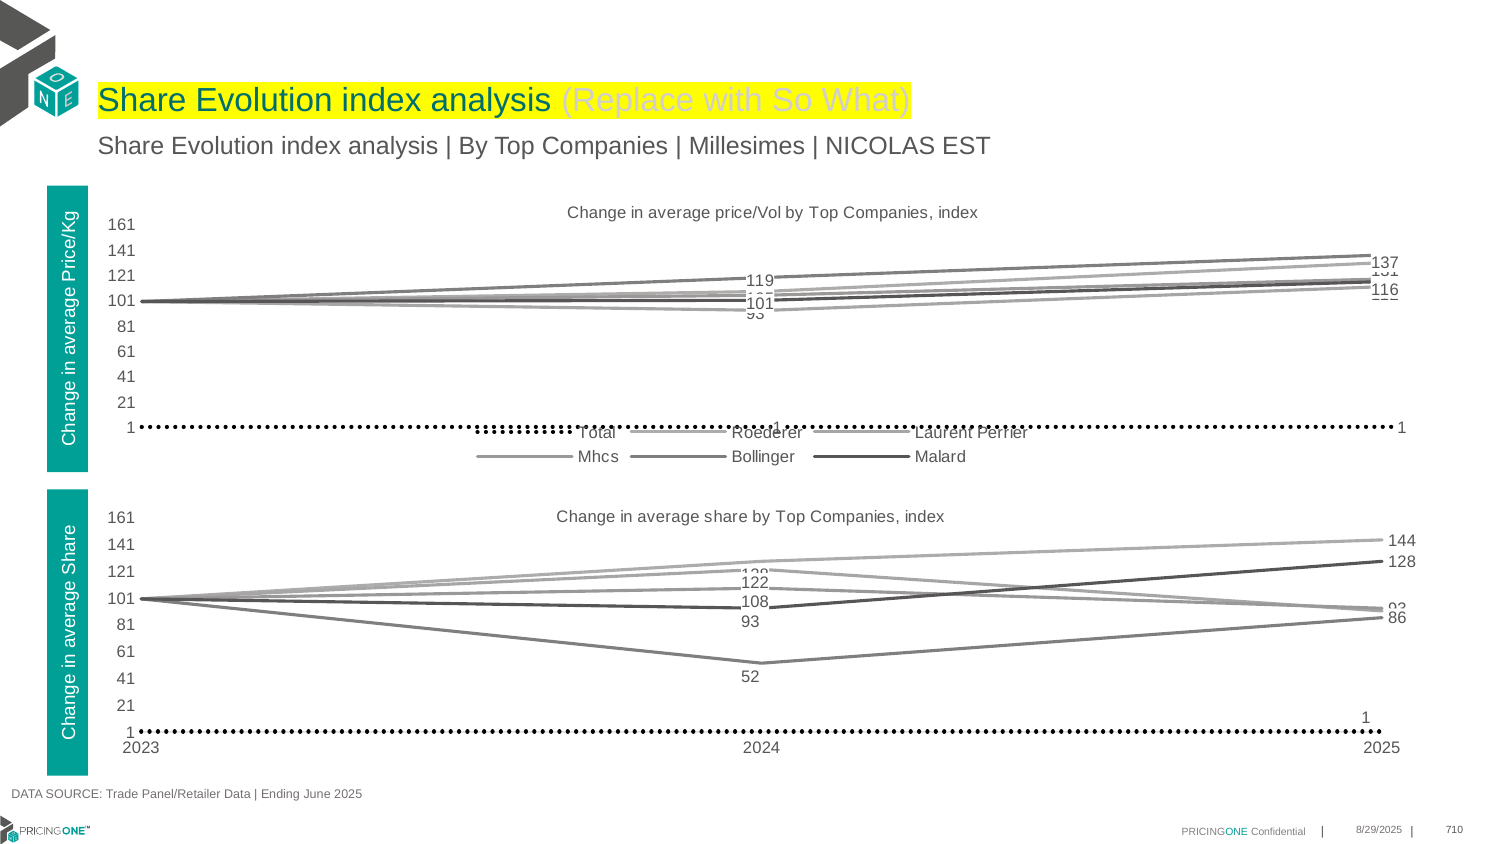

# Share Evolution index analysis (Replace with So What)
Share Evolution index analysis | By Top Companies | Millesimes | NICOLAS EST

### Chart: Change in average price/Vol by Top Companies, index

| Category | Total | Roederer | Laurent Perrier | Mhcs | Bollinger | Malard |
|---|---|---|---|---|---|---|
| 2023 | 1.0 | 100.0 | 100.0 | 100.0 | 100.0 | 100.0 |
| 2024 | 1.0359105218042082 | 108.0 | 93.0 | 105.0 | 119.0 | 101.0 |
| 2025 | 1.096848207892419 | 131.0 | 112.0 | 118.0 | 137.0 | 116.0 |
Change in average Price/Kg

### Chart: Change in average share by Top Companies, index

| Category | Total | Roederer | Laurent Perrier | Mhcs | Bollinger | Malard |
|---|---|---|---|---|---|---|
| 2023 | 1.0 | 100.0 | 100.0 | 100.0 | 100.0 | 100.0 |
| 2024 | 1.0 | 128.0 | 122.0 | 108.0 | 52.0 | 93.0 |
| 2025 | 1.0 | 144.0 | 91.0 | 93.0 | 86.0 | 128.0 |
Change in average Share
DATA SOURCE: Trade Panel/Retailer Data | Ending June 2025

8/29/2025
710